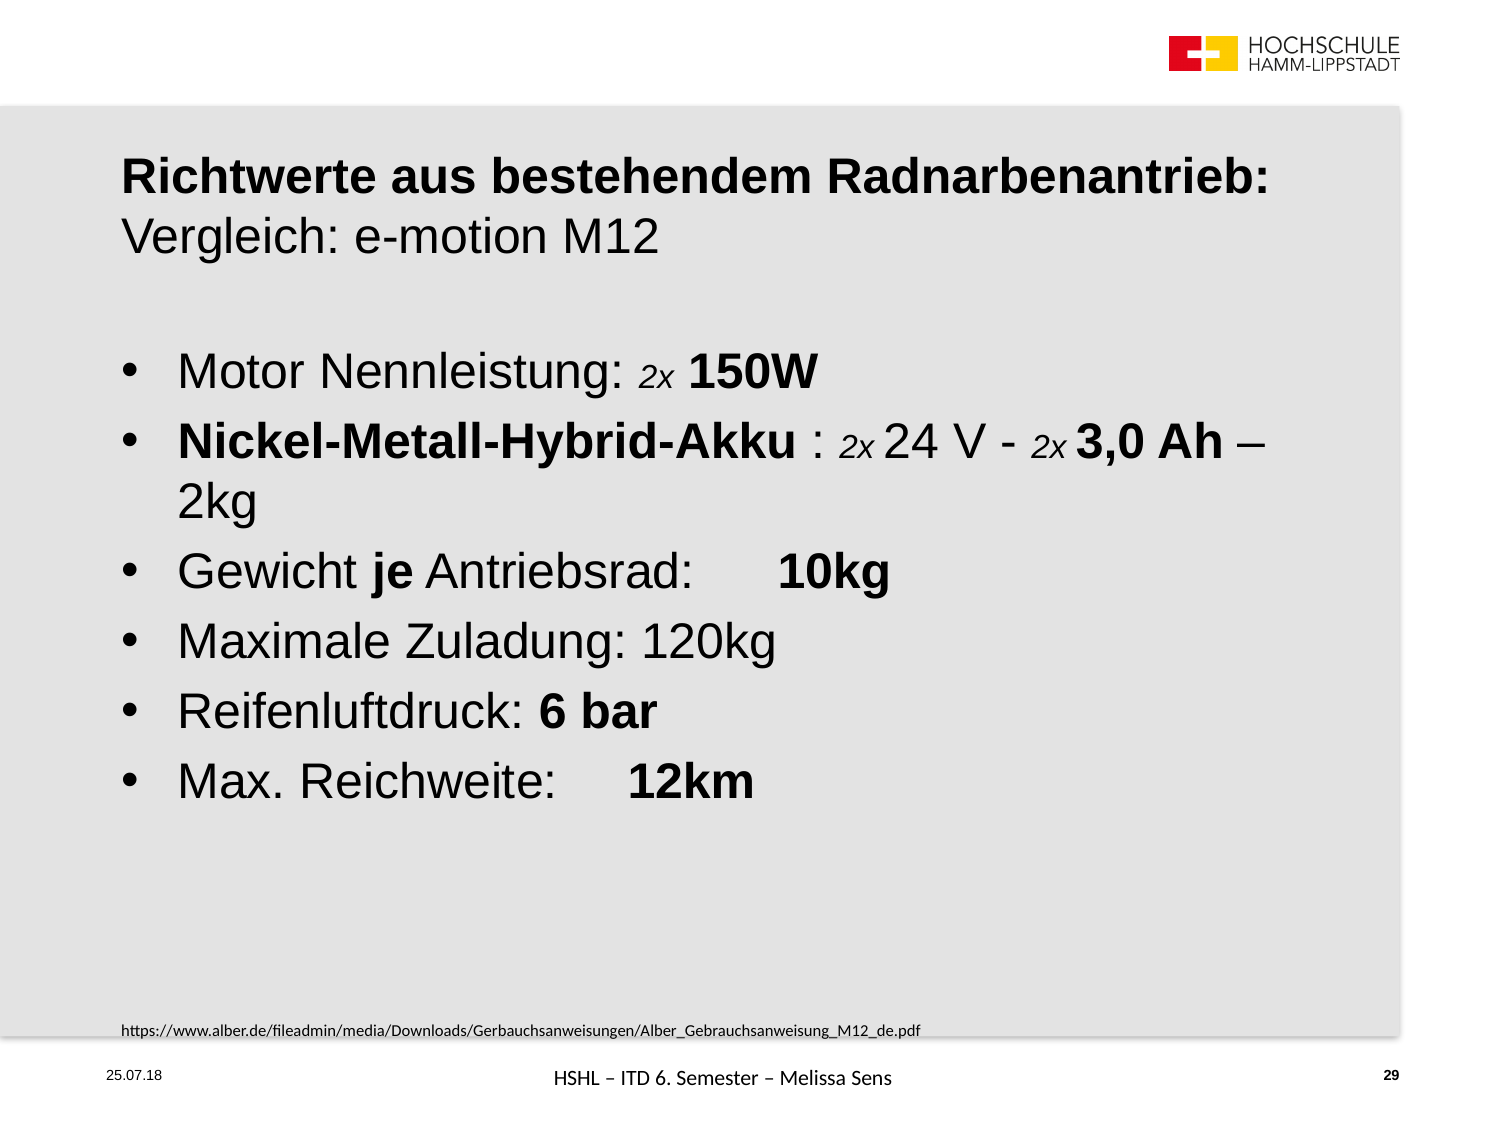

Richtwerte aus bestehendem Radnarbenantrieb:
Vergleich: e-motion M12
Motor Nennleistung: 2x 150W
Nickel-Metall-Hybrid-Akku : 2x 24 V - 2x 3,0 Ah – 2kg
Gewicht je Antriebsrad:	10kg
Maximale Zuladung: 120kg
Reifenluftdruck: 6 bar
Max. Reichweite:	12km
https://www.alber.de/fileadmin/media/Downloads/Gerbauchsanweisungen/Alber_Gebrauchsanweisung_M12_de.pdf
HSHL – ITD 6. Semester – Melissa Sens
25.07.18
29